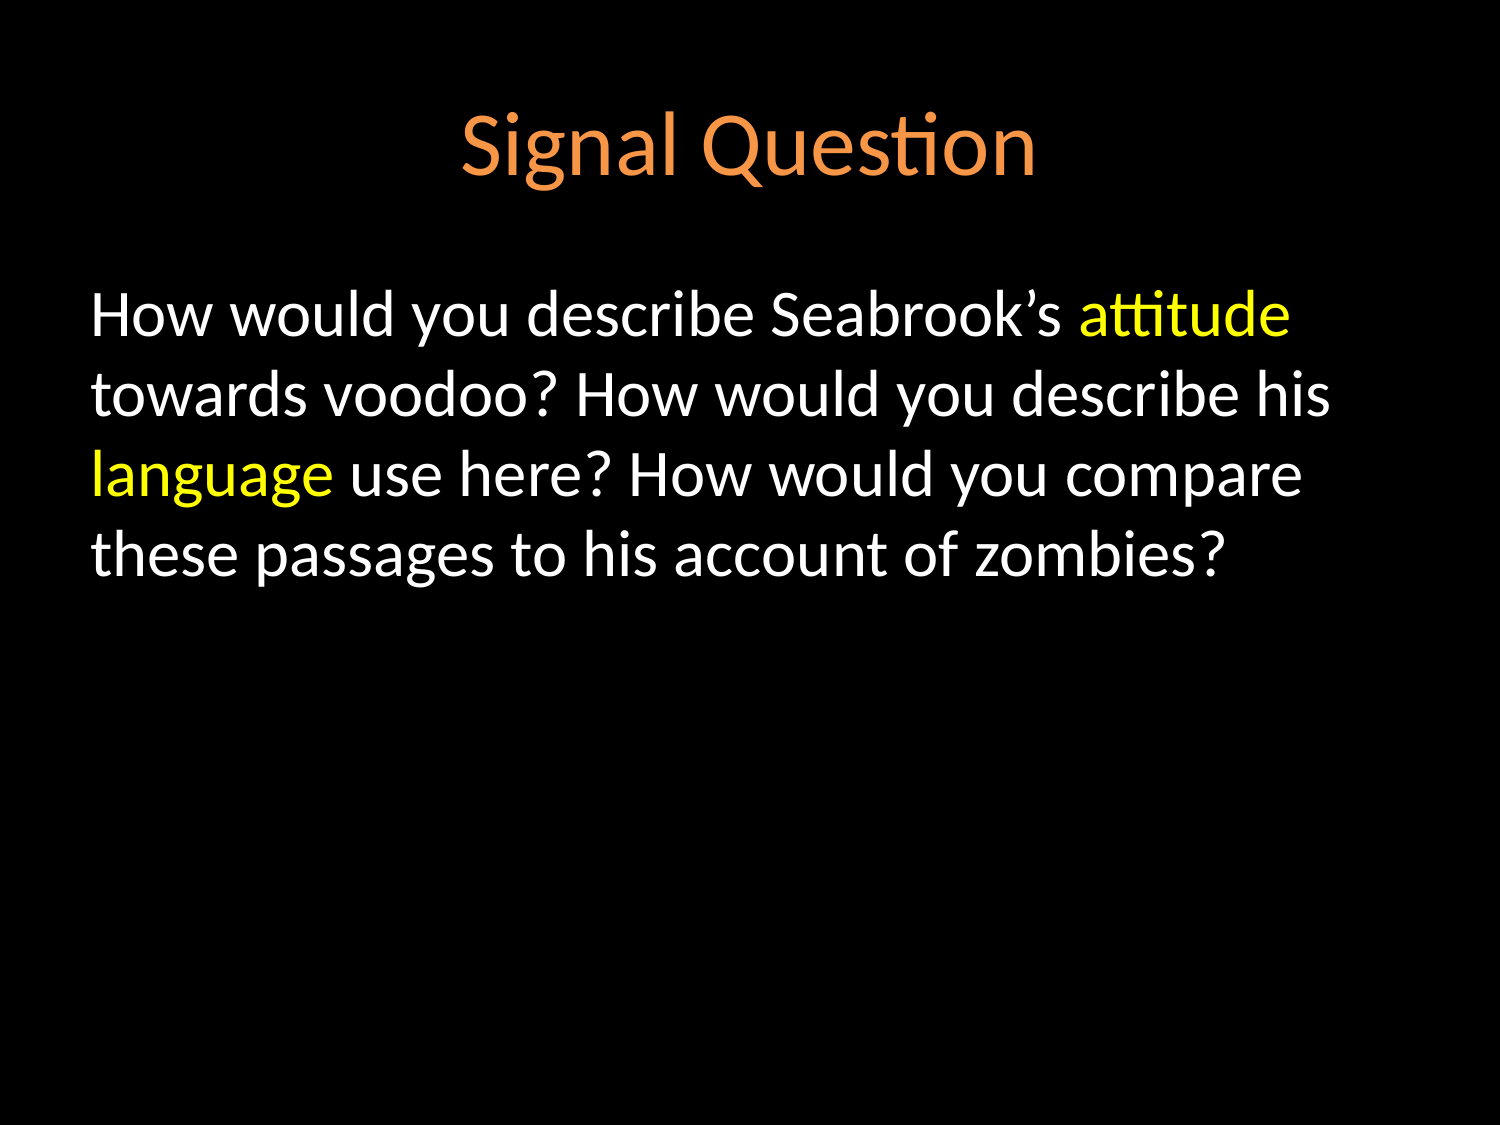

# Signal Question
How would you describe Seabrook’s attitude towards voodoo? How would you describe his language use here? How would you compare these passages to his account of zombies?